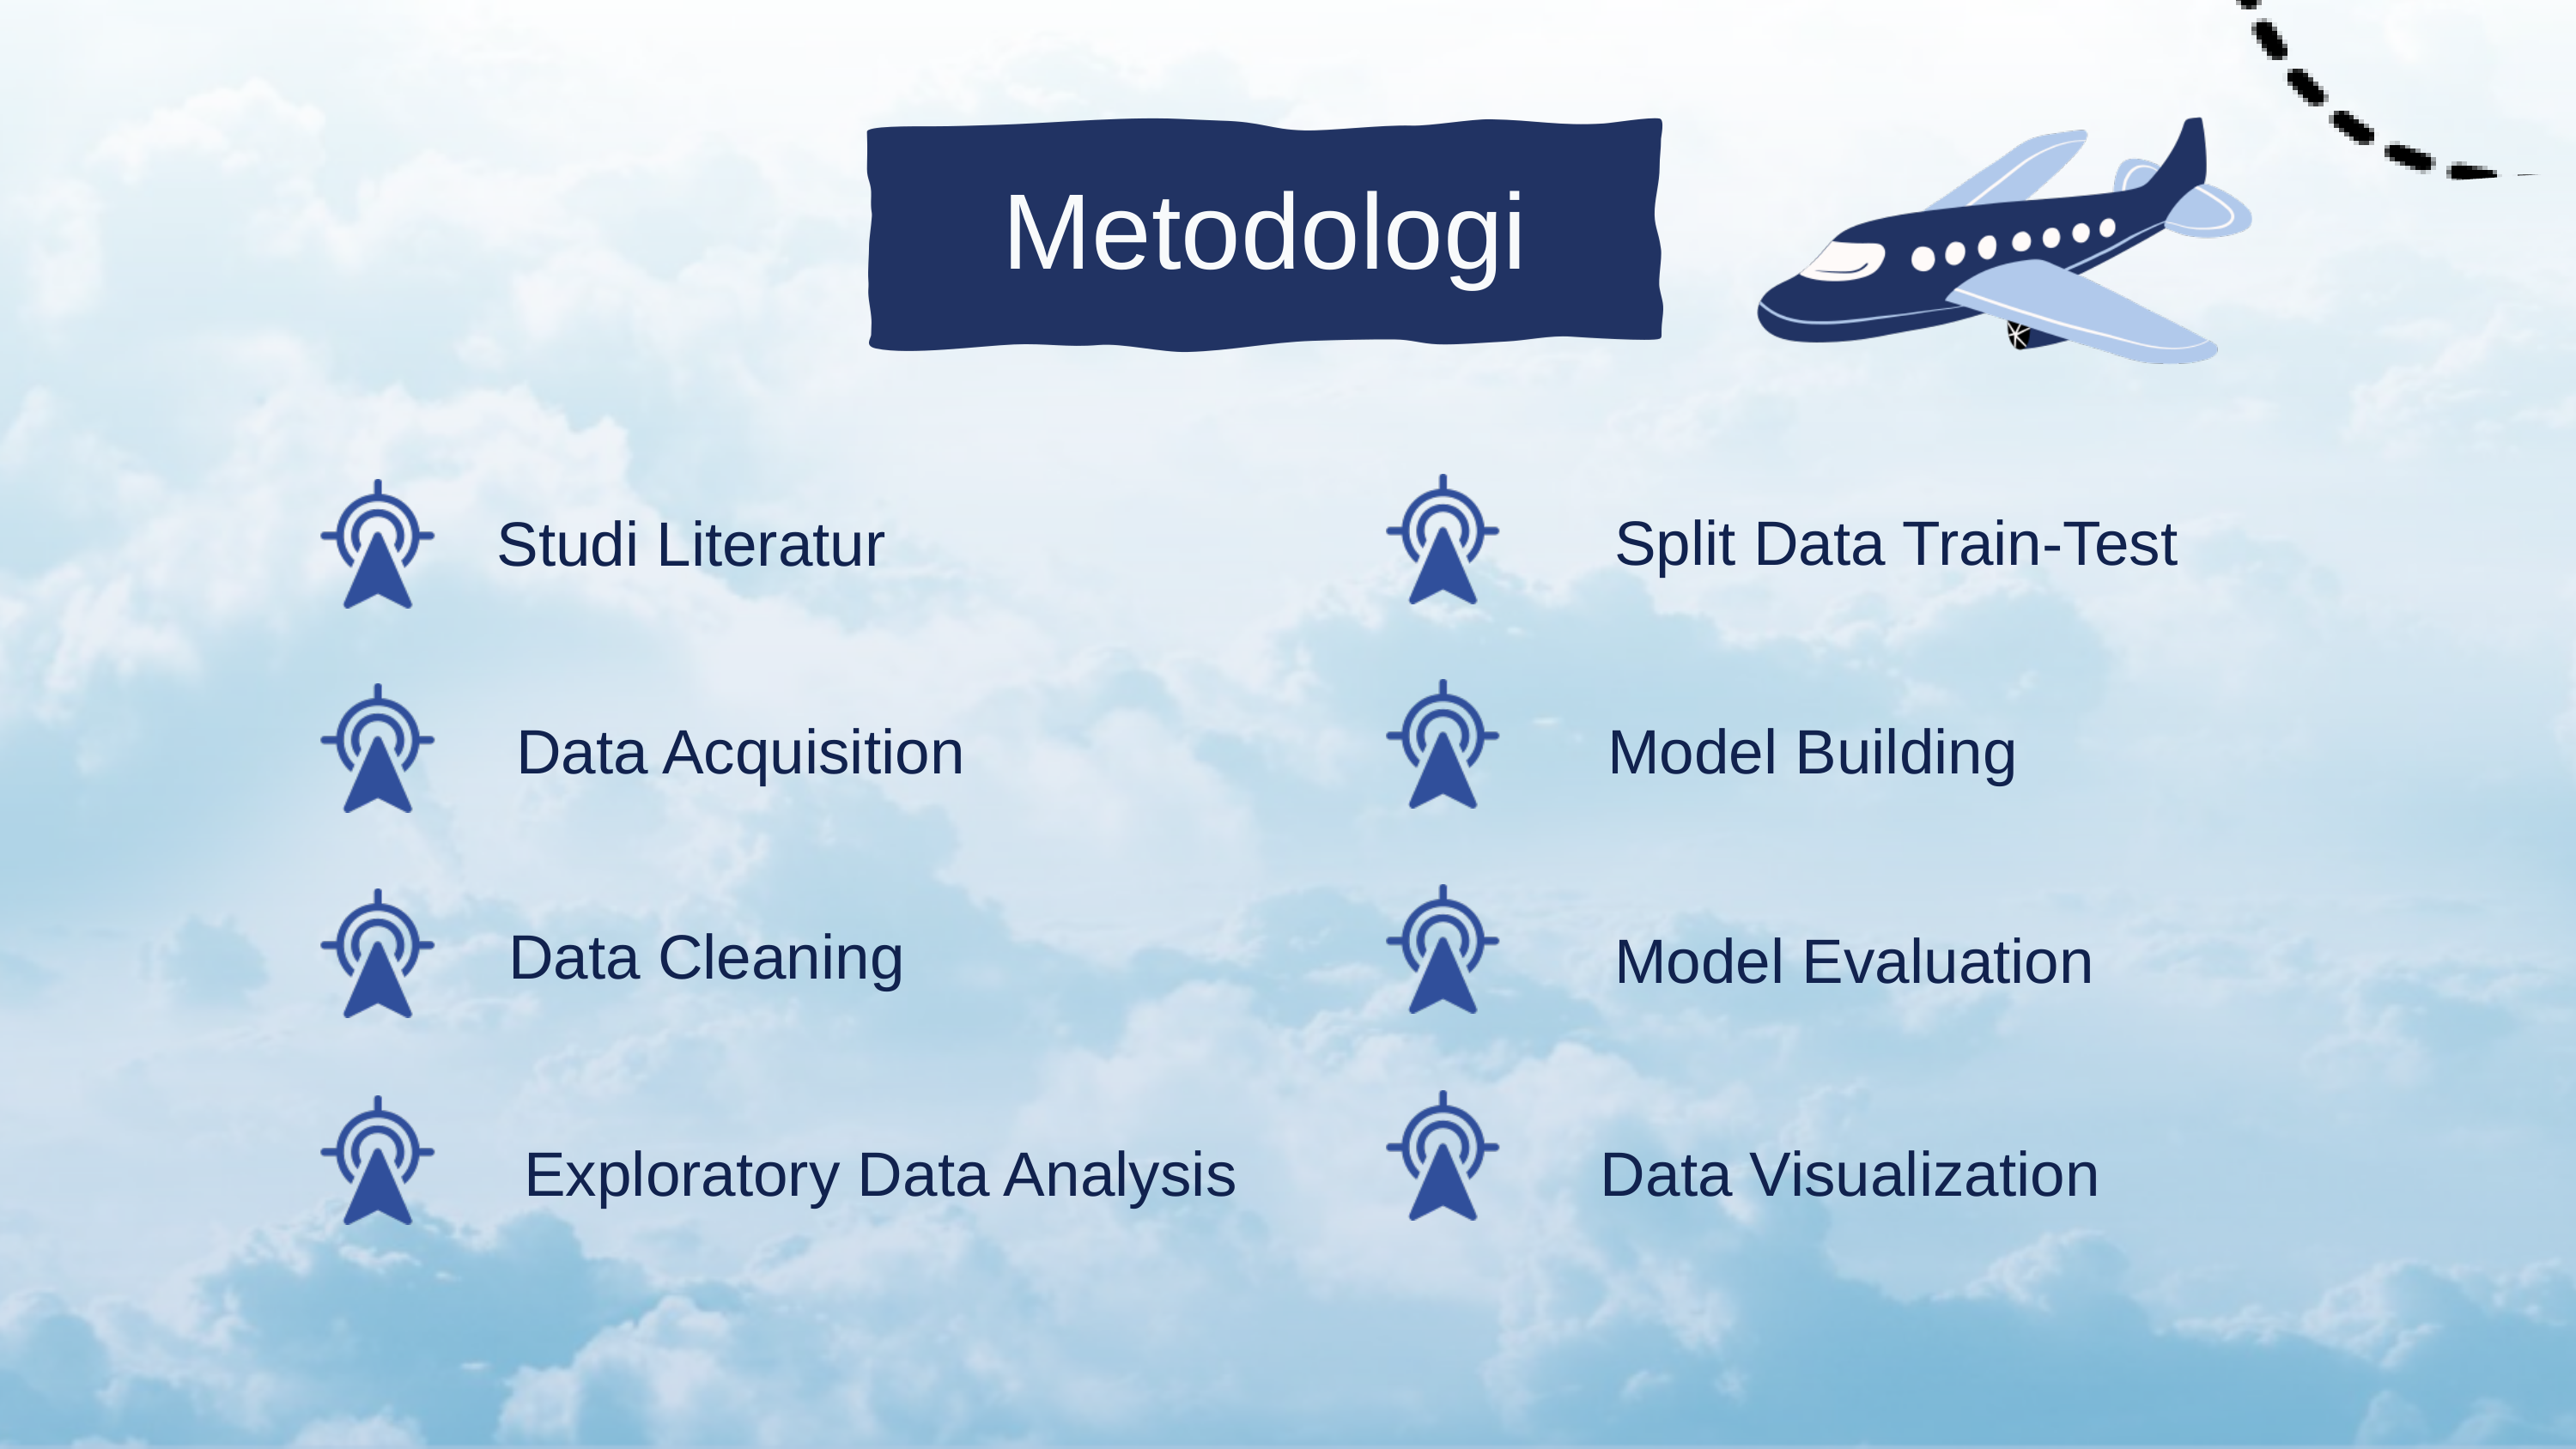

Metodologi

Split Data Train-Test
Studi Literatur

Data Acquisition
Model Building

Data Cleaning
Model Evaluation

Exploratory Data Analysis
Data Visualization